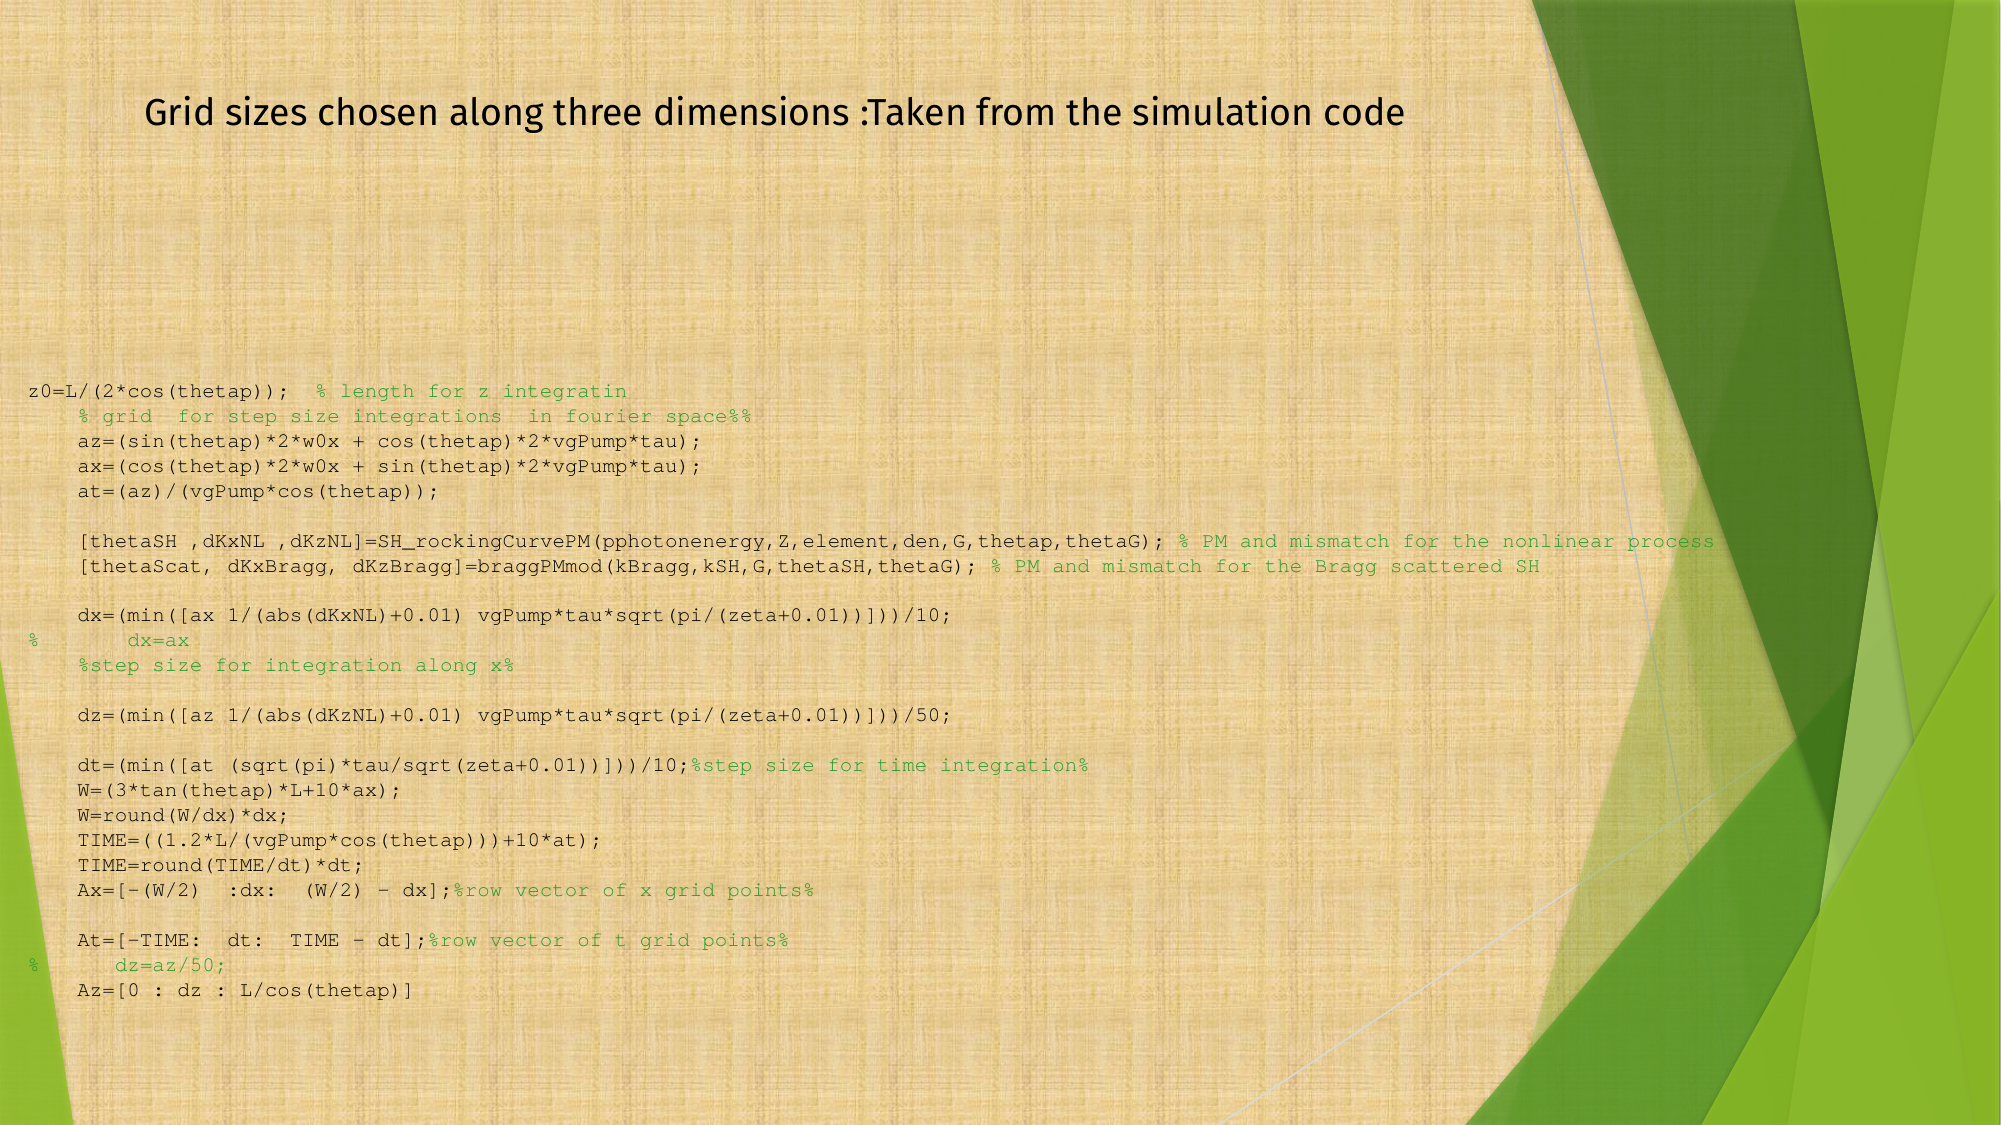

Grid sizes chosen along three dimensions :Taken from the simulation code
z0=L/(2*cos(thetap));  % length for z integratin
    % grid  for step size integrations  in fourier space%%
    az=(sin(thetap)*2*w0x + cos(thetap)*2*vgPump*tau);
    ax=(cos(thetap)*2*w0x + sin(thetap)*2*vgPump*tau);
    at=(az)/(vgPump*cos(thetap));

    [thetaSH ,dKxNL ,dKzNL]=SH_rockingCurvePM(pphotonenergy,Z,element,den,G,thetap,thetaG); % PM and mismatch for the nonlinear process
    [thetaScat, dKxBragg, dKzBragg]=braggPMmod(kBragg,kSH,G,thetaSH,thetaG); % PM and mismatch for the Bragg scattered SH

    dx=(min([ax 1/(abs(dKxNL)+0.01) vgPump*tau*sqrt(pi/(zeta+0.01))]))/10;
%       dx=ax
    %step size for integration along x%

    dz=(min([az 1/(abs(dKzNL)+0.01) vgPump*tau*sqrt(pi/(zeta+0.01))]))/50;

    dt=(min([at (sqrt(pi)*tau/sqrt(zeta+0.01))]))/10;%step size for time integration%
    W=(3*tan(thetap)*L+10*ax);
    W=round(W/dx)*dx;
    TIME=((1.2*L/(vgPump*cos(thetap)))+10*at);
    TIME=round(TIME/dt)*dt;
    Ax=[-(W/2)  :dx:  (W/2) - dx];%row vector of x grid points%

    At=[-TIME:  dt:  TIME - dt];%row vector of t grid points%
%      dz=az/50;
    Az=[0 : dz : L/cos(thetap)]